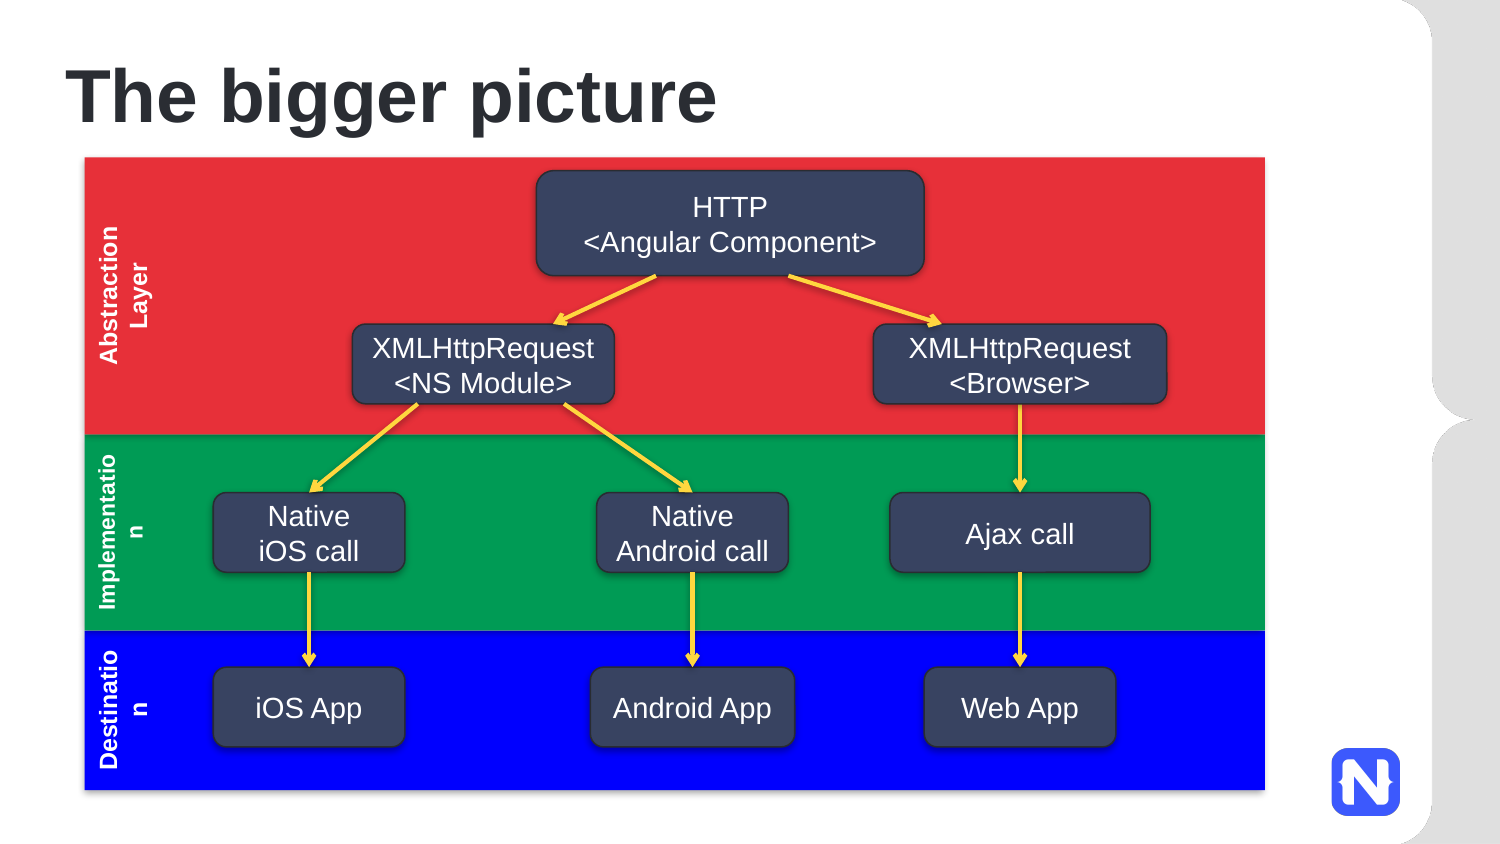

# The bigger picture
Abstraction
Layer
HTTP
<Angular Component>
XMLHttpRequest
<NS Module>
XMLHttpRequest
<Browser>
Implementation
Native
iOS call
Native Android call
Ajax call
Destination
iOS App
Android App
Web App